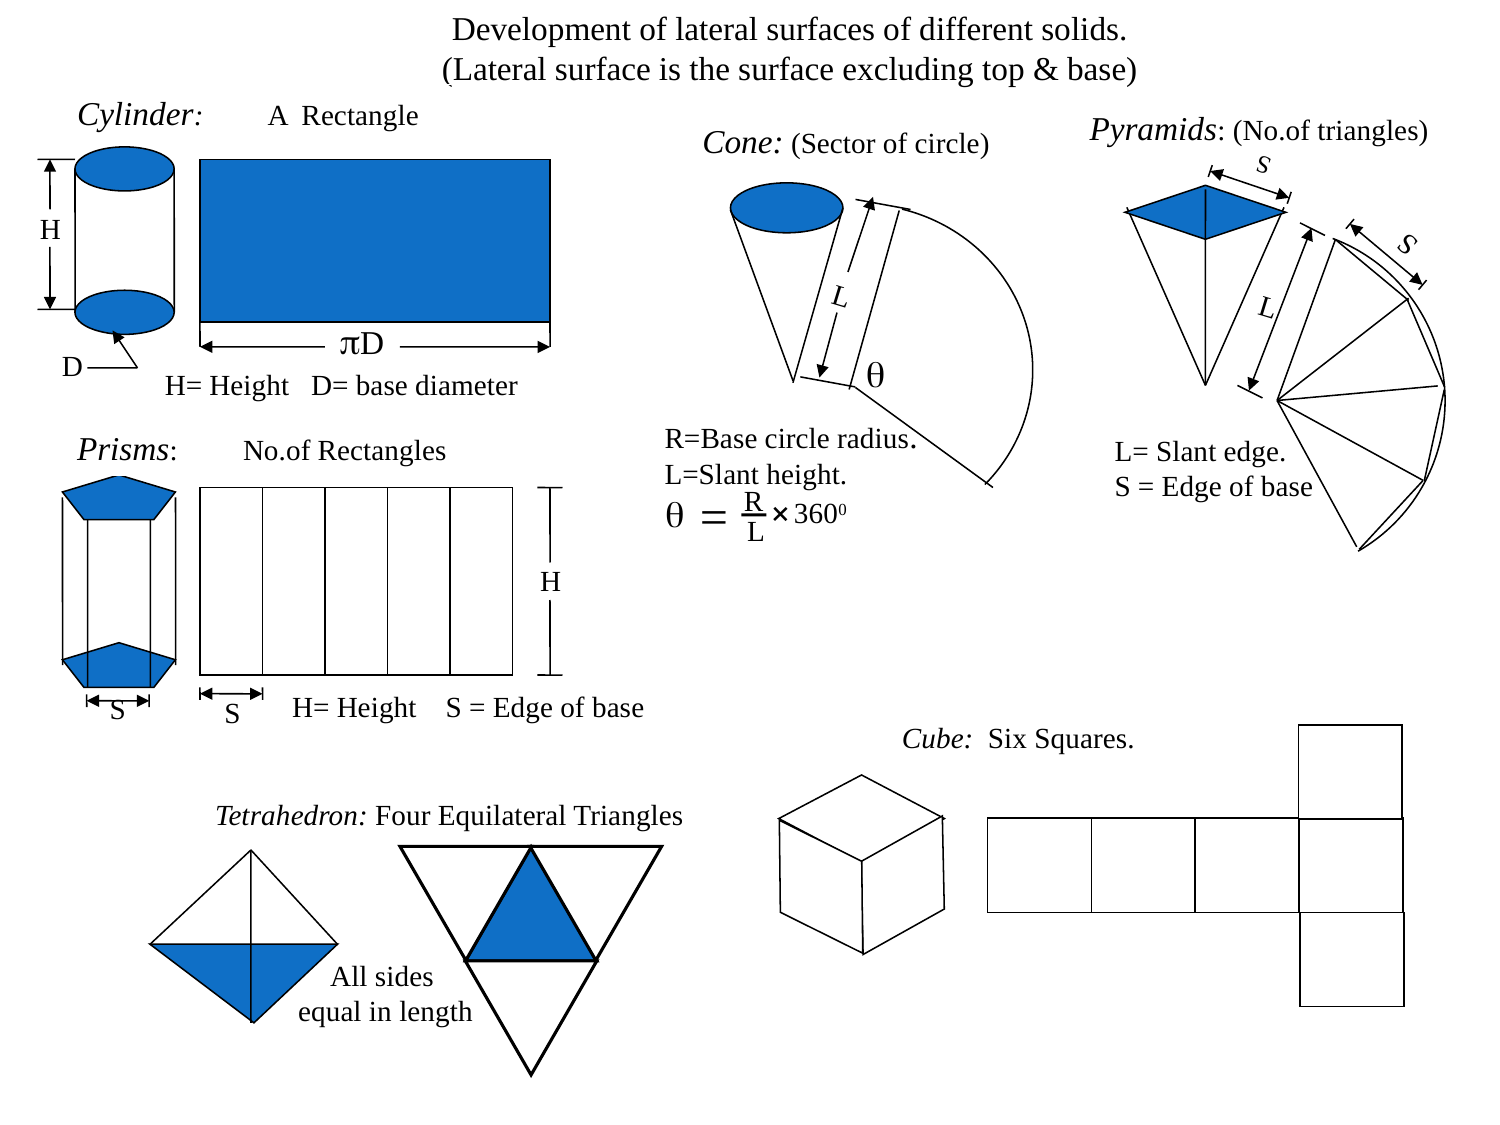

Development of lateral surfaces of different solids.
(Lateral surface is the surface excluding top & base)
Cylinder:         A  Rectangle
Pyramids: (No.of triangles)
Cone: (Sector of circle)

S

L

H

D

S

L

πD

θ
H= Height   D= base diameter

R=Base circle radius.
L=Slant height.
R
+
3600
L

=
θ

Prisms:         No.of Rectangles
L= Slant edge.
S = Edge of base

H

S

S

H= Height    S = Edge of base
Cube:  Six Squares.

Tetrahedron: Four Equilateral Triangles

All sides
equal in length